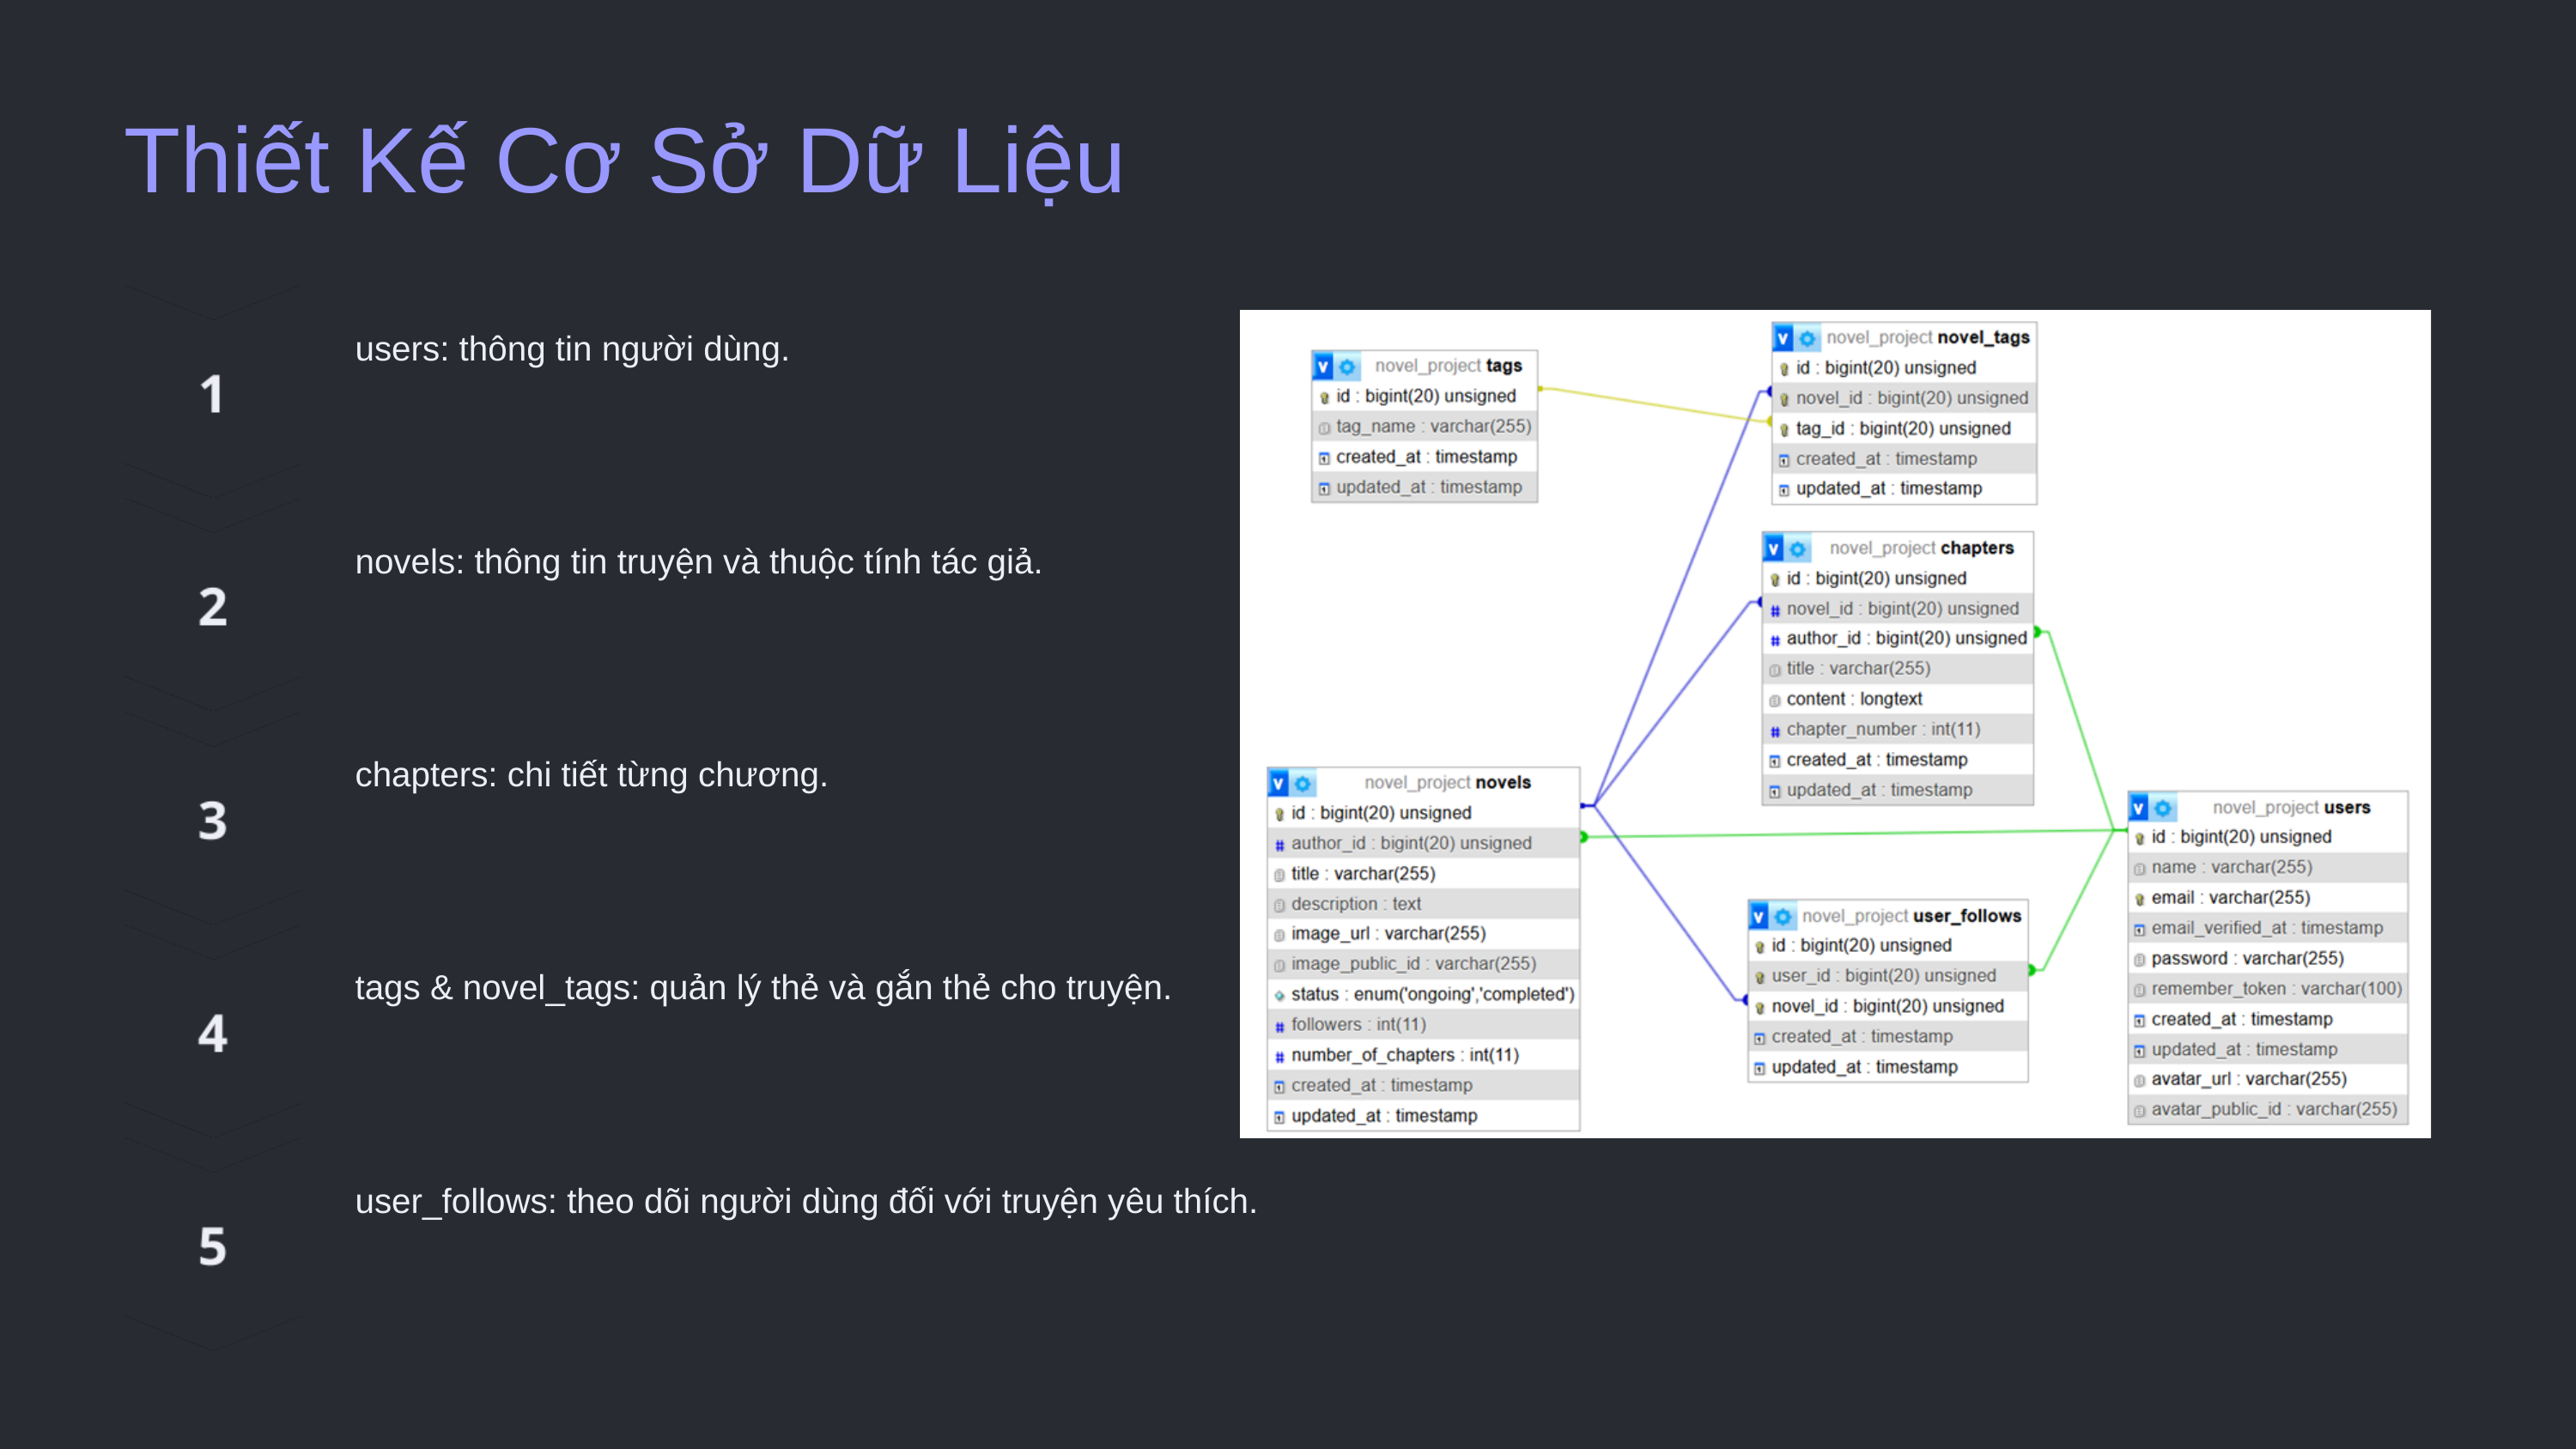

Thiết Kế Cơ Sở Dữ Liệu

users: thông tin người dùng.

novels: thông tin truyện và thuộc tính tác giả.

chapters: chi tiết từng chương.

tags & novel_tags: quản lý thẻ và gắn thẻ cho truyện.

user_follows: theo dõi người dùng đối với truyện yêu thích.